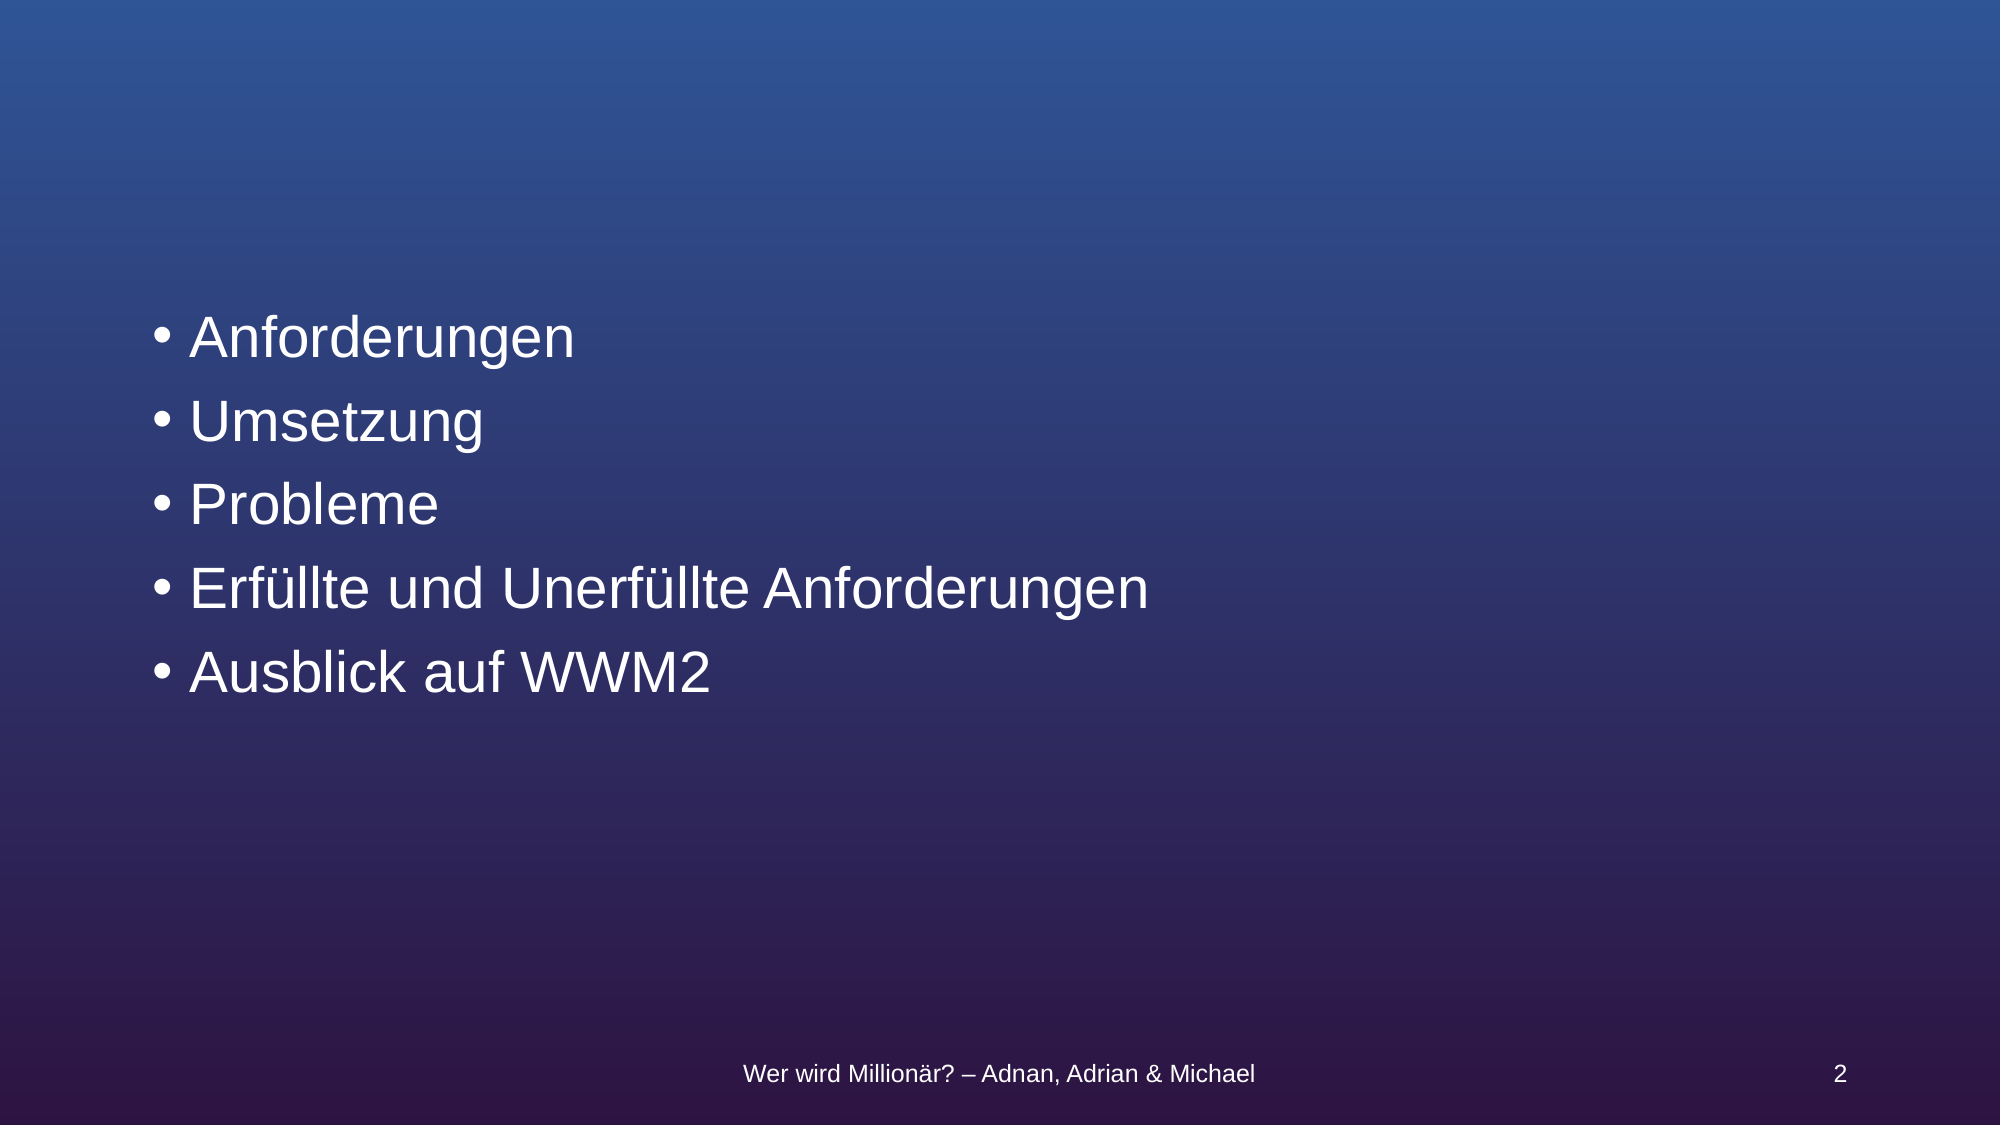

#
Anforderungen
Umsetzung
Probleme
Erfüllte und Unerfüllte Anforderungen
Ausblick auf WWM2

Wer wird Millionär? – Adnan, Adrian & Michael
2